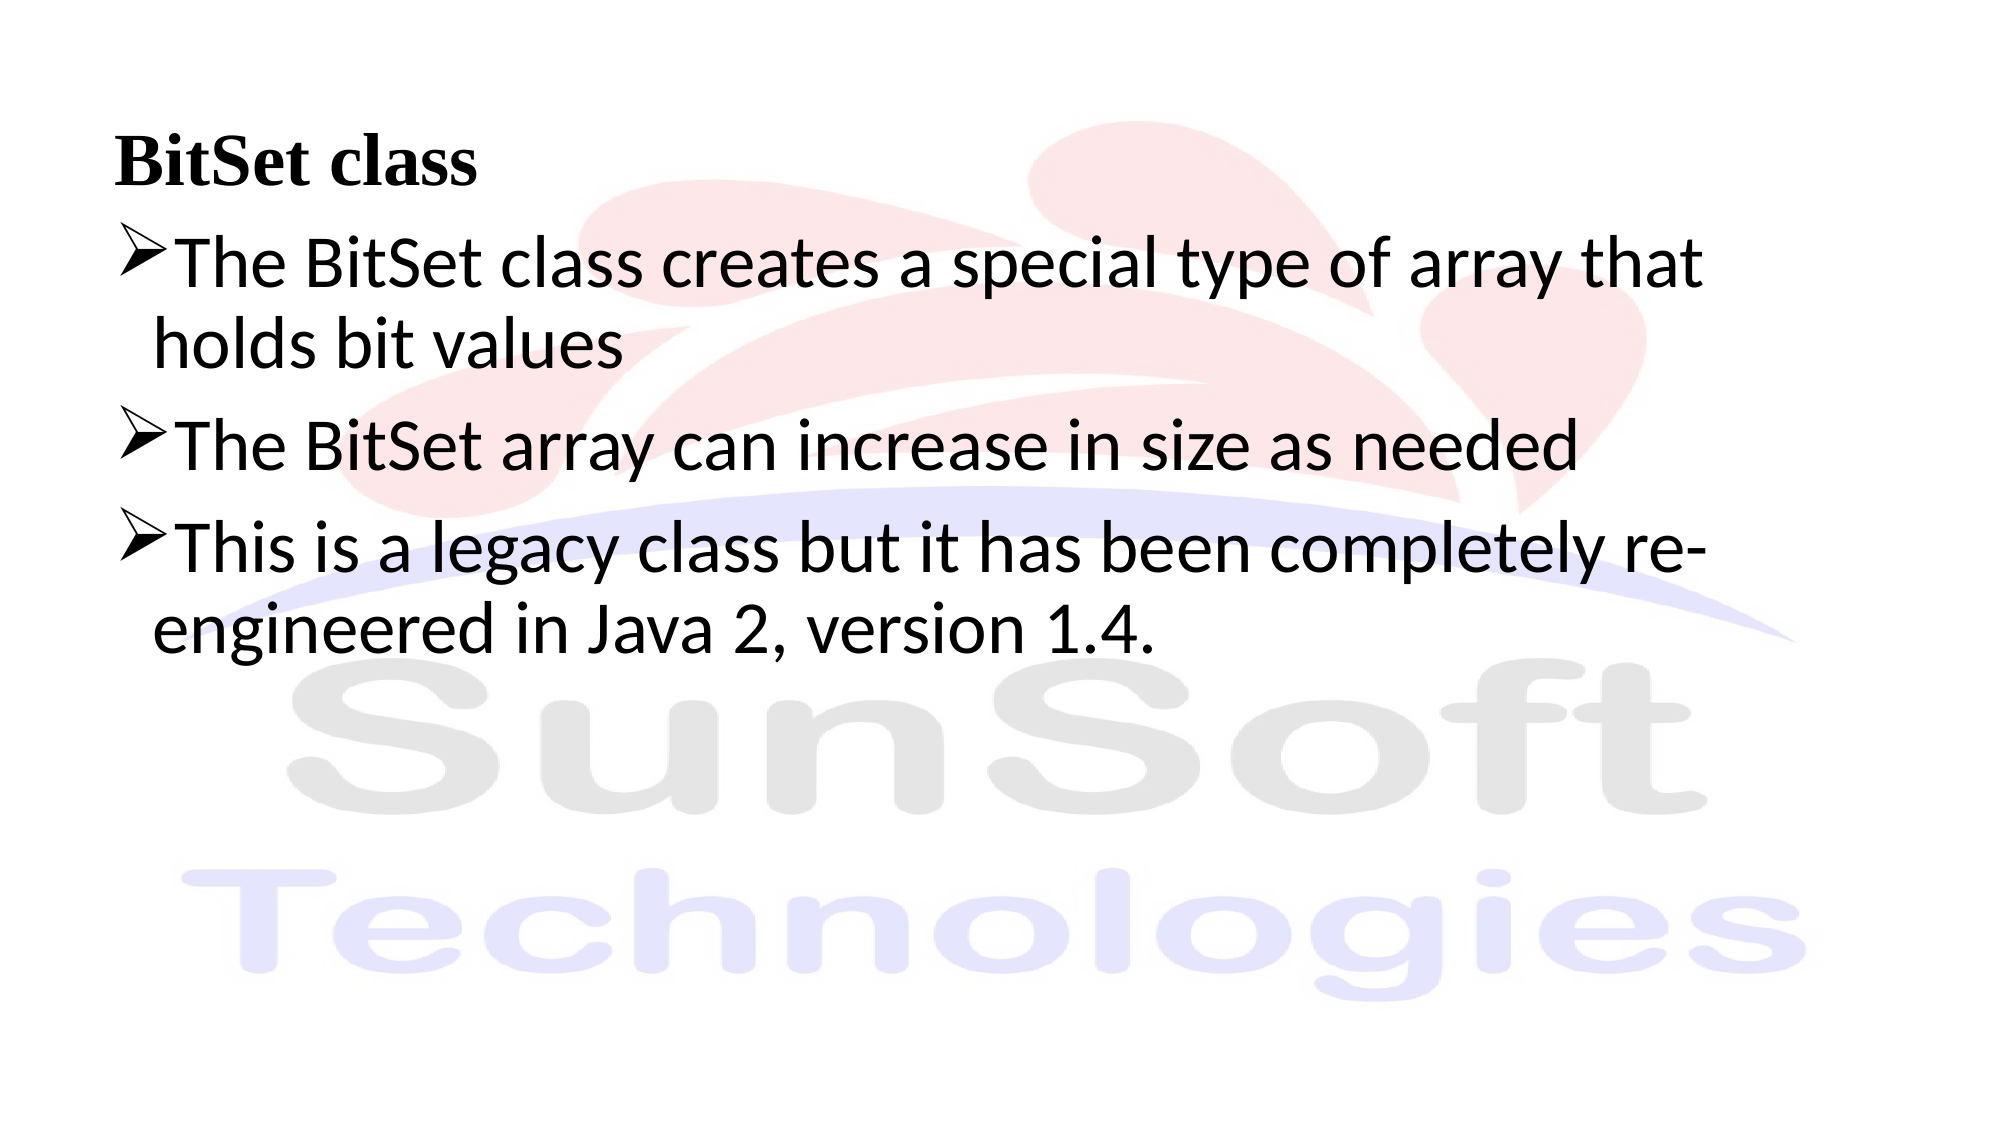

BitSet class
The BitSet class creates a special type of array that holds bit values
The BitSet array can increase in size as needed
This is a legacy class but it has been completely re-engineered in Java 2, version 1.4.